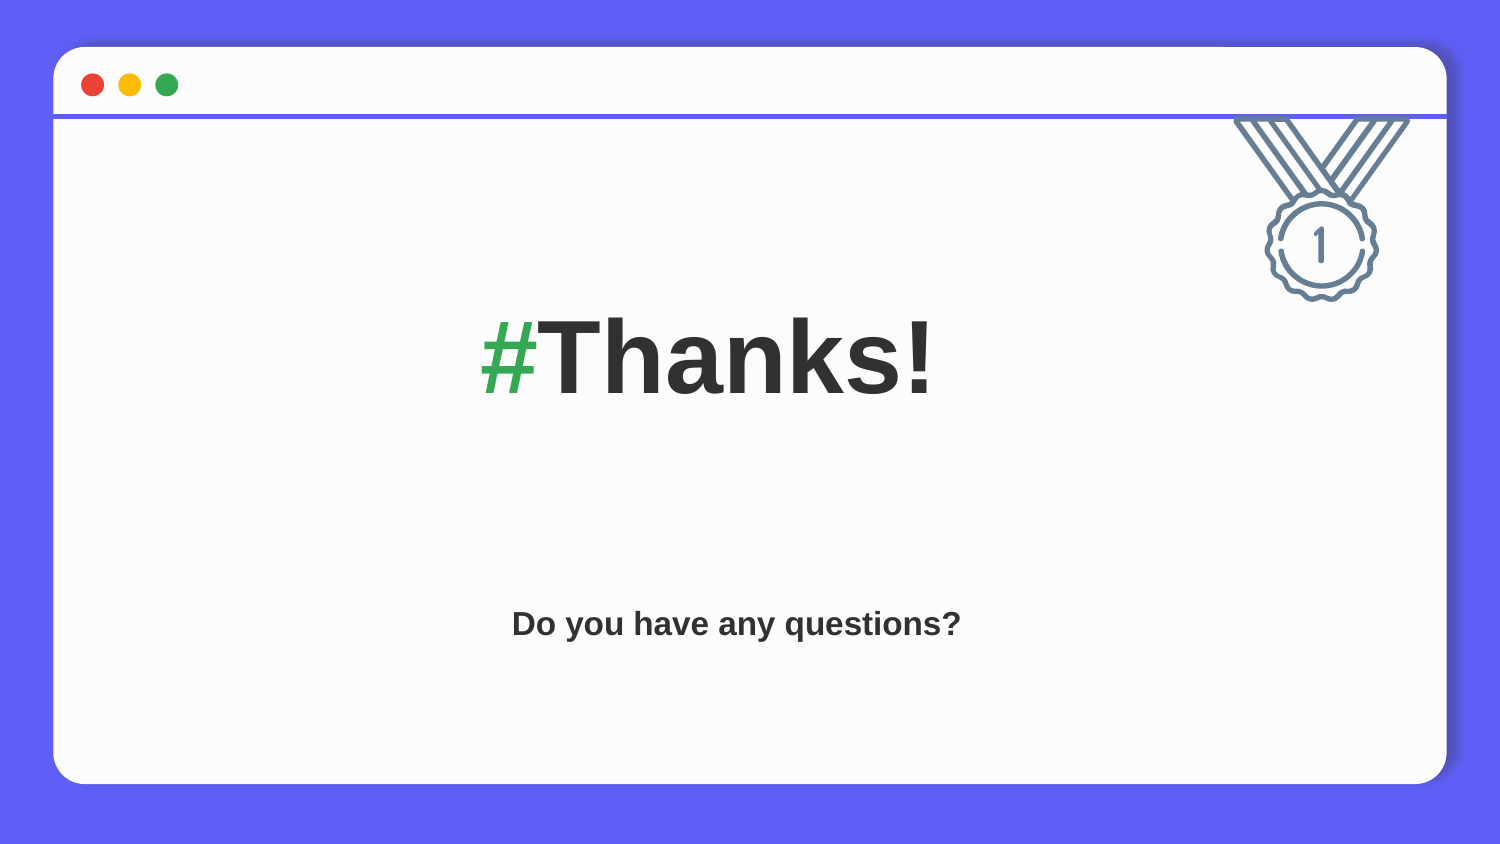

# #Thanks!

Do you have any questions?